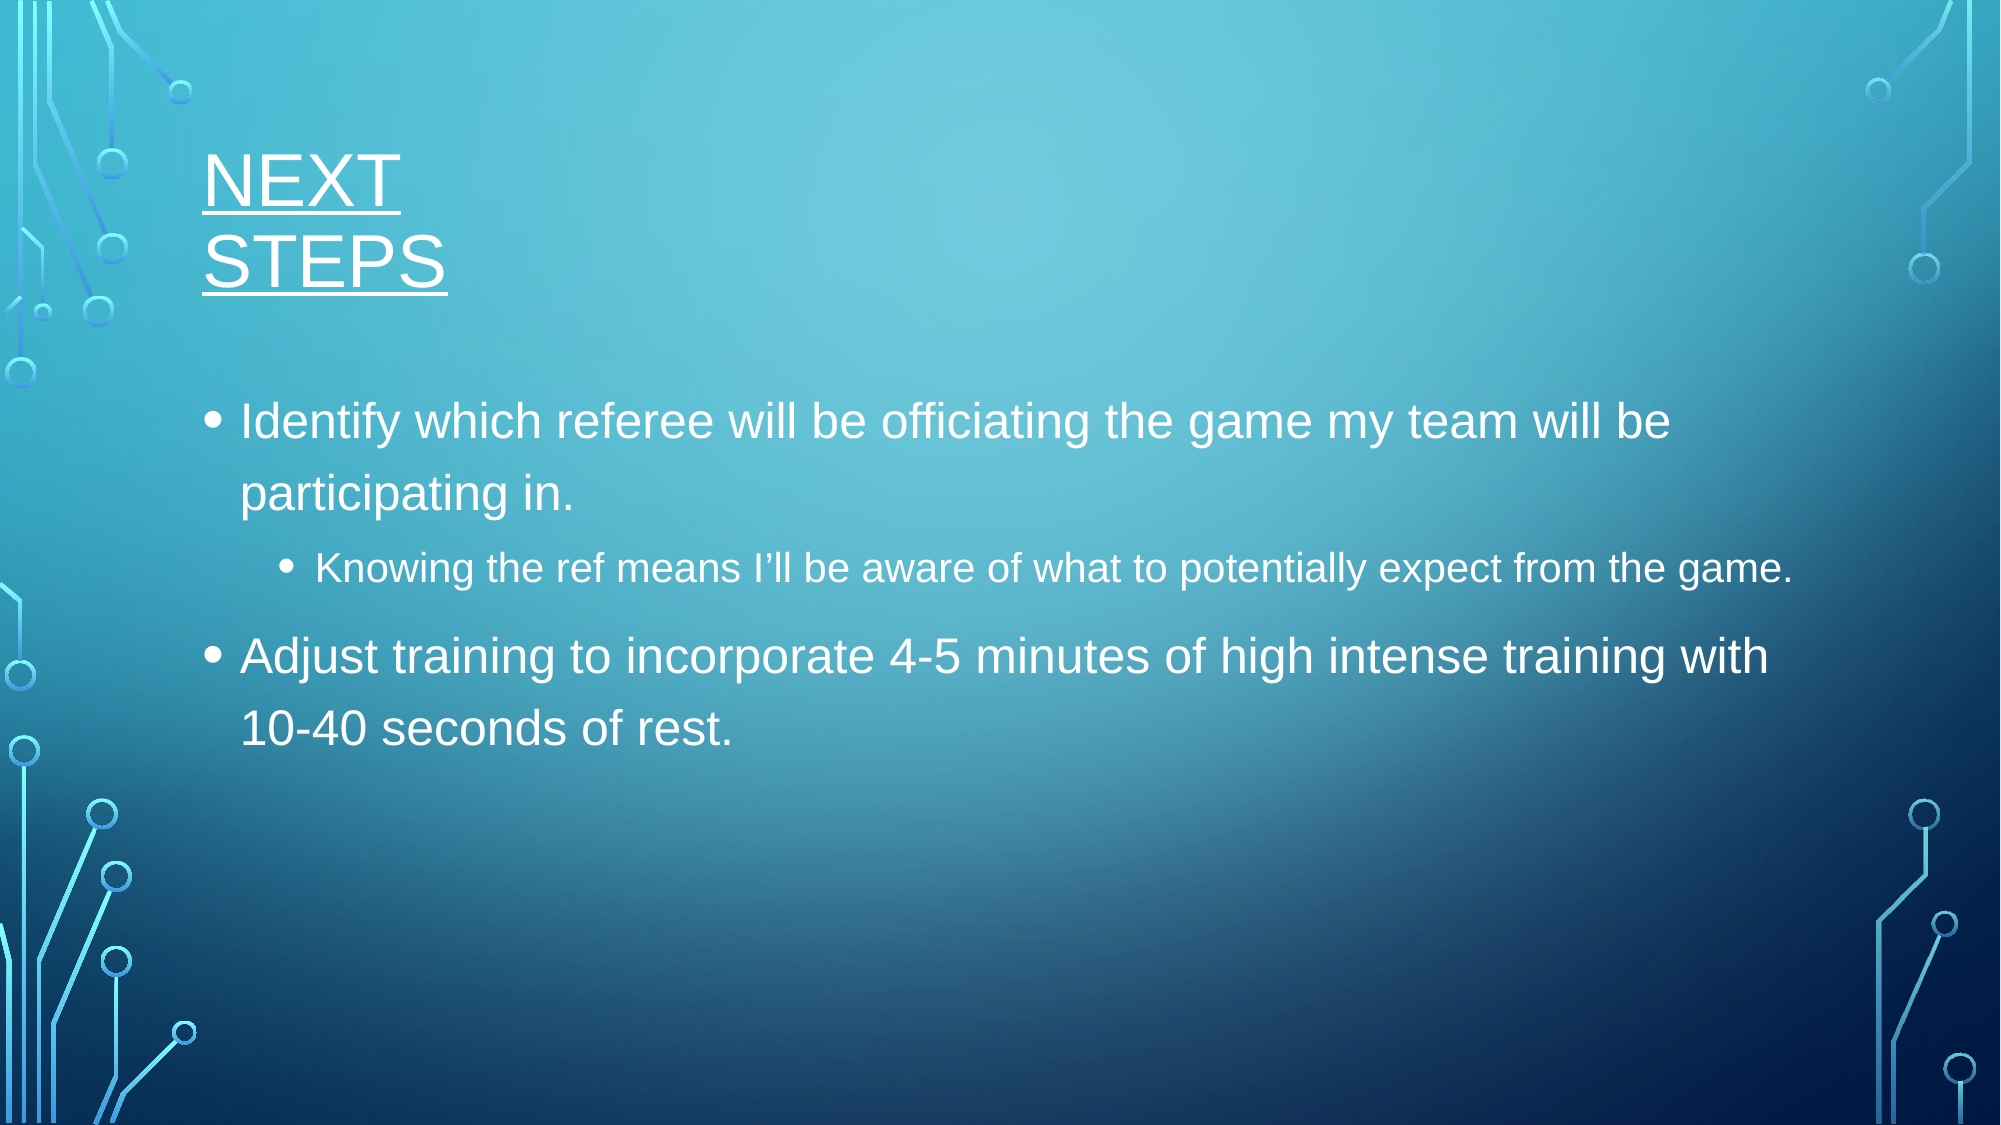

# Next steps
Identify which referee will be officiating the game my team will be participating in.
Knowing the ref means I’ll be aware of what to potentially expect from the game.
Adjust training to incorporate 4-5 minutes of high intense training with 10-40 seconds of rest.